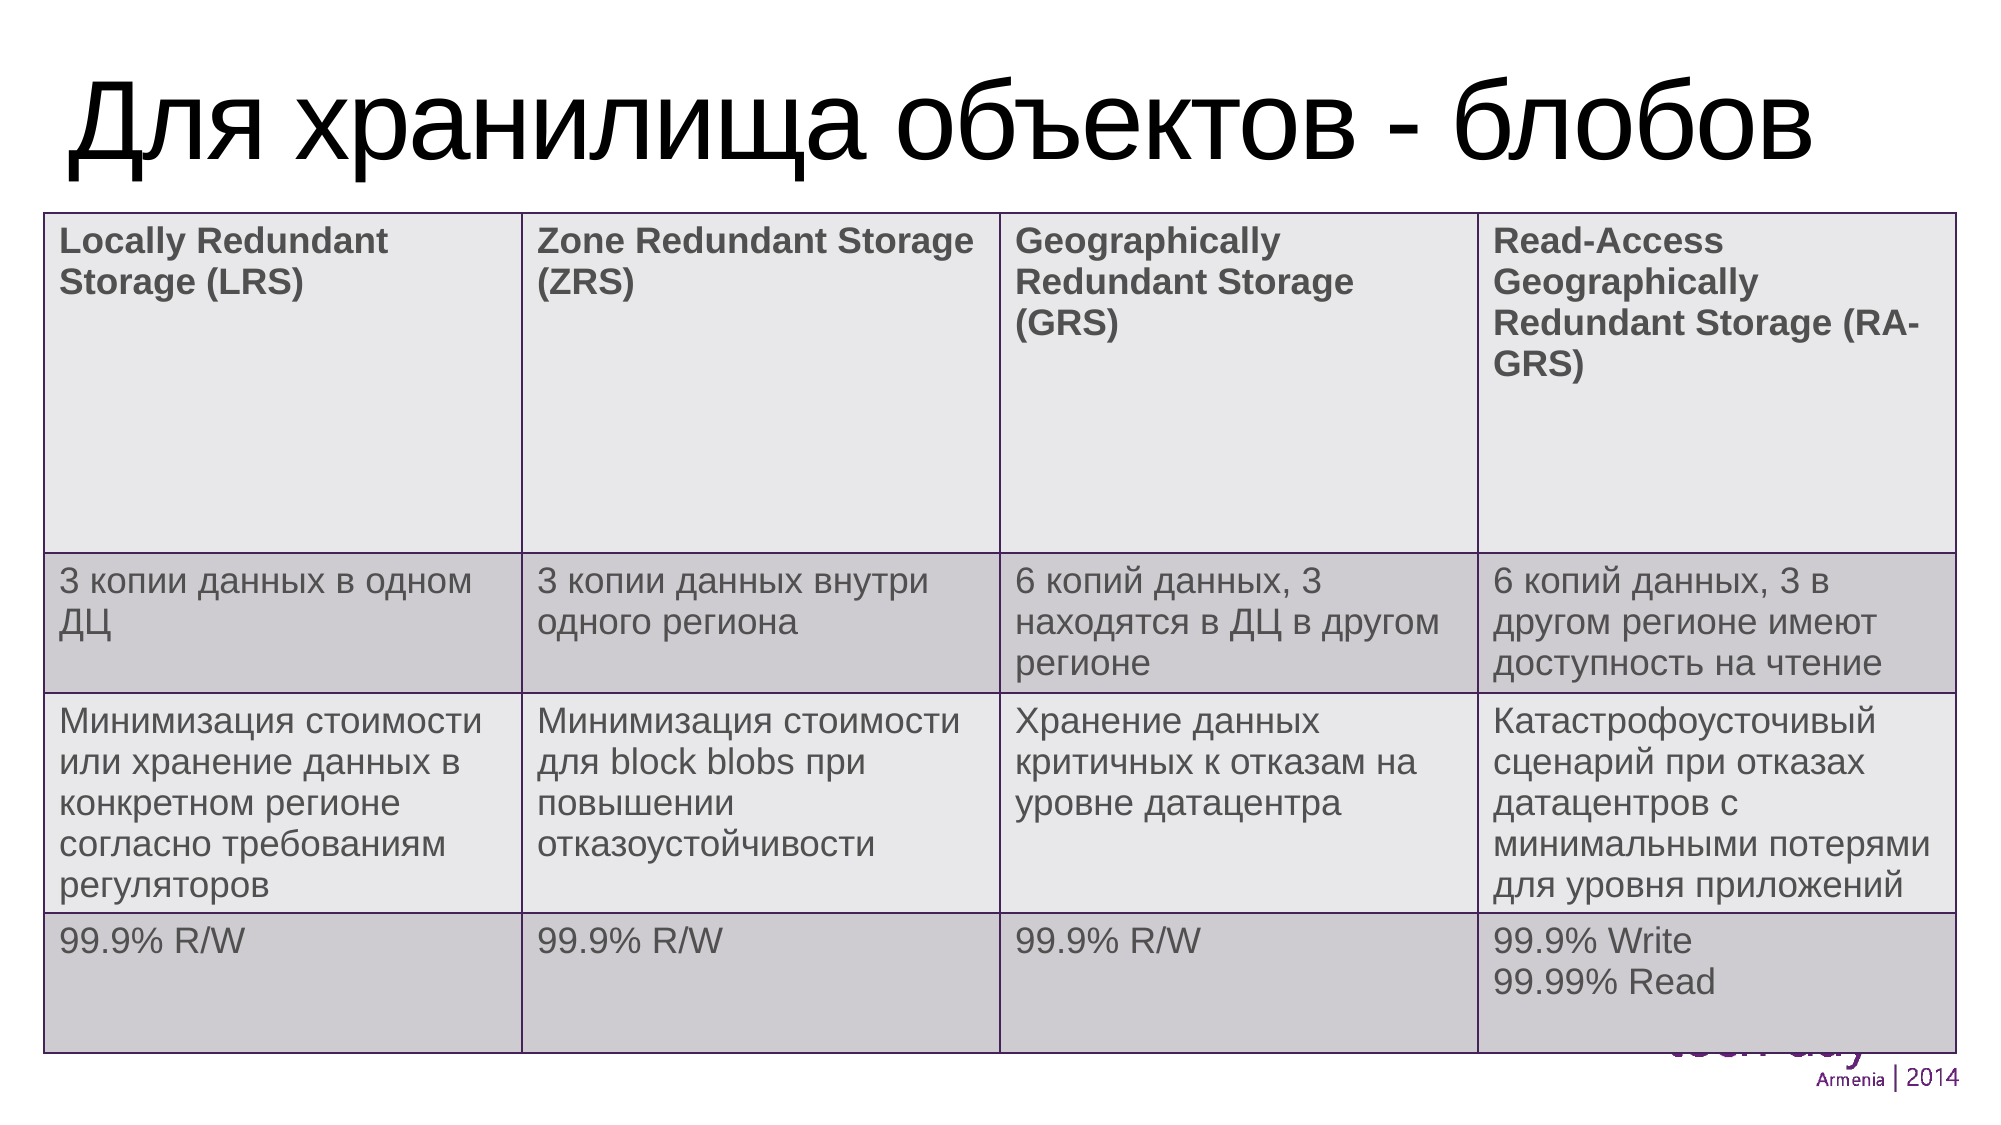

# Для хранилища объектов - блобов
| Locally Redundant Storage (LRS) | Zone Redundant Storage (ZRS) | Geographically Redundant Storage (GRS) | Read-Access Geographically Redundant Storage (RA-GRS) |
| --- | --- | --- | --- |
| 3 копии данных в одном ДЦ | 3 копии данных внутри одного региона | 6 копий данных, 3 находятся в ДЦ в другом регионе | 6 копий данных, 3 в другом регионе имеют доступность на чтение |
| Минимизация стоимости или хранение данных в конкретном регионе согласно требованиям регуляторов | Минимизация стоимости для block blobs при повышении отказоустойчивости | Хранение данных критичных к отказам на уровне датацентра | Катастрофоусточивый сценарий при отказах датацентров с минимальными потерями для уровня приложений |
| 99.9% R/W | 99.9% R/W | 99.9% R/W | 99.9% Write 99.99% Read |